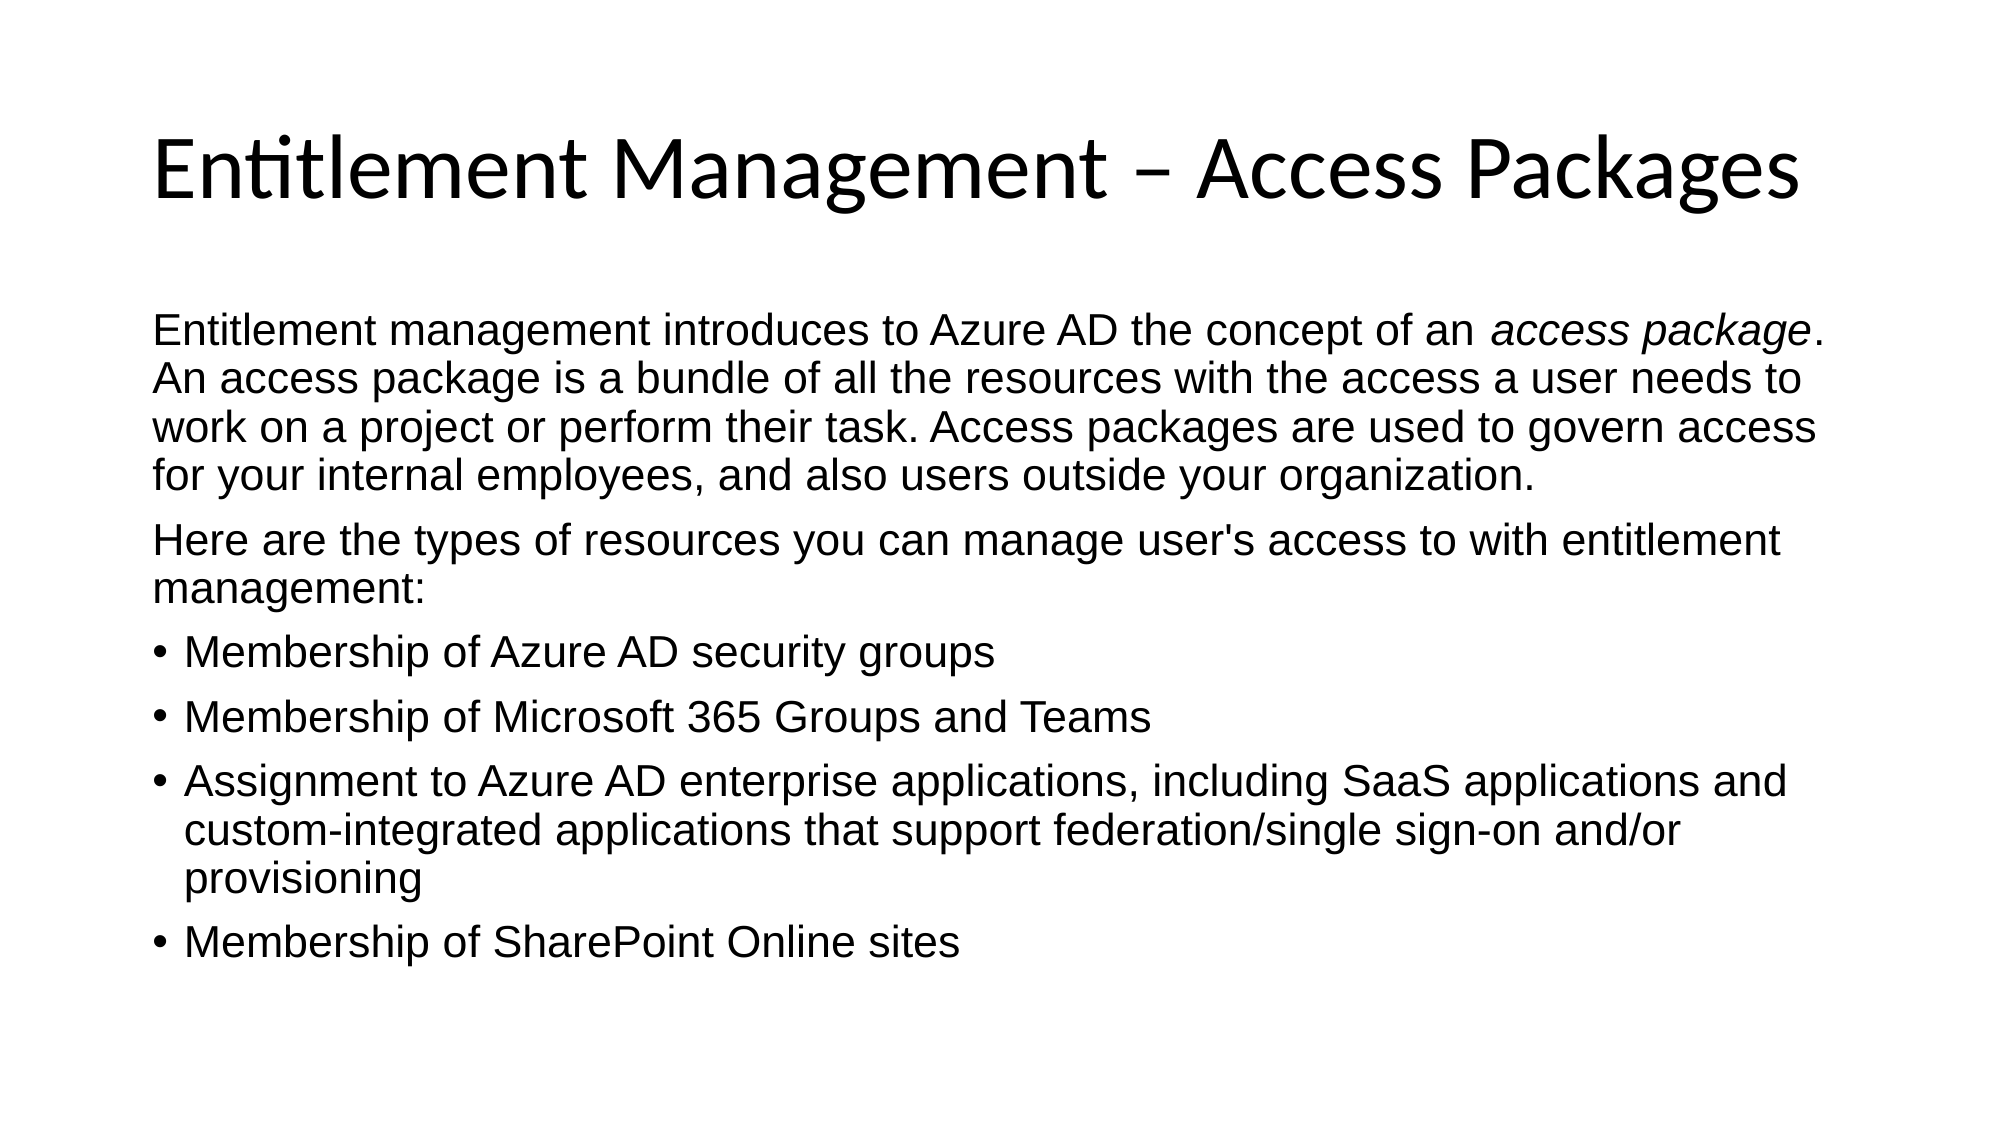

# Entitlement Management – Access Packages
Entitlement management introduces to Azure AD the concept of an access package. An access package is a bundle of all the resources with the access a user needs to work on a project or perform their task. Access packages are used to govern access for your internal employees, and also users outside your organization.
Here are the types of resources you can manage user's access to with entitlement management:
Membership of Azure AD security groups
Membership of Microsoft 365 Groups and Teams
Assignment to Azure AD enterprise applications, including SaaS applications and custom-integrated applications that support federation/single sign-on and/or provisioning
Membership of SharePoint Online sites